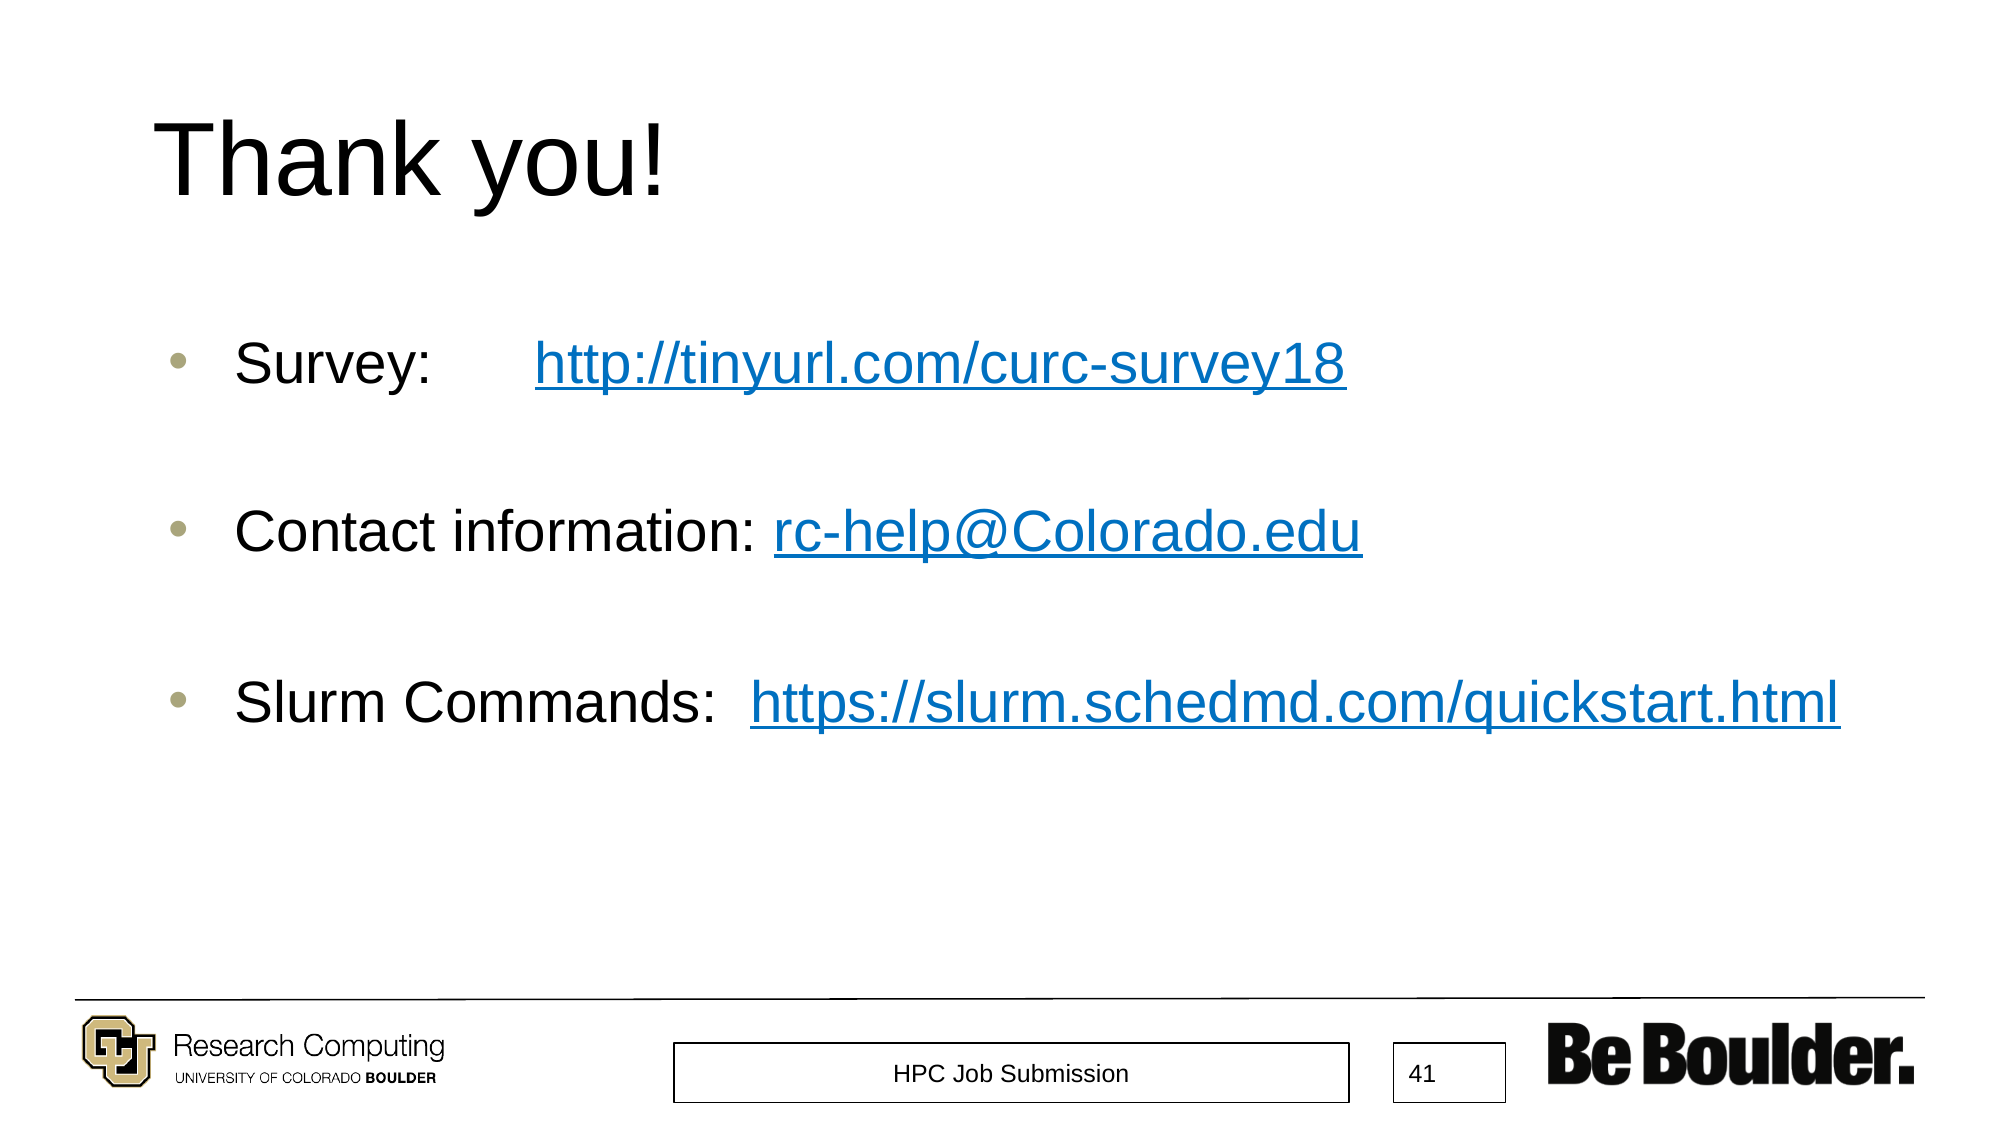

# Thank you!

Survey: 	http://tinyurl.com/curc-survey18

Contact information: rc-help@Colorado.edu

Slurm Commands:  https://slurm.schedmd.com/quickstart.html

HPC Job Submission
41